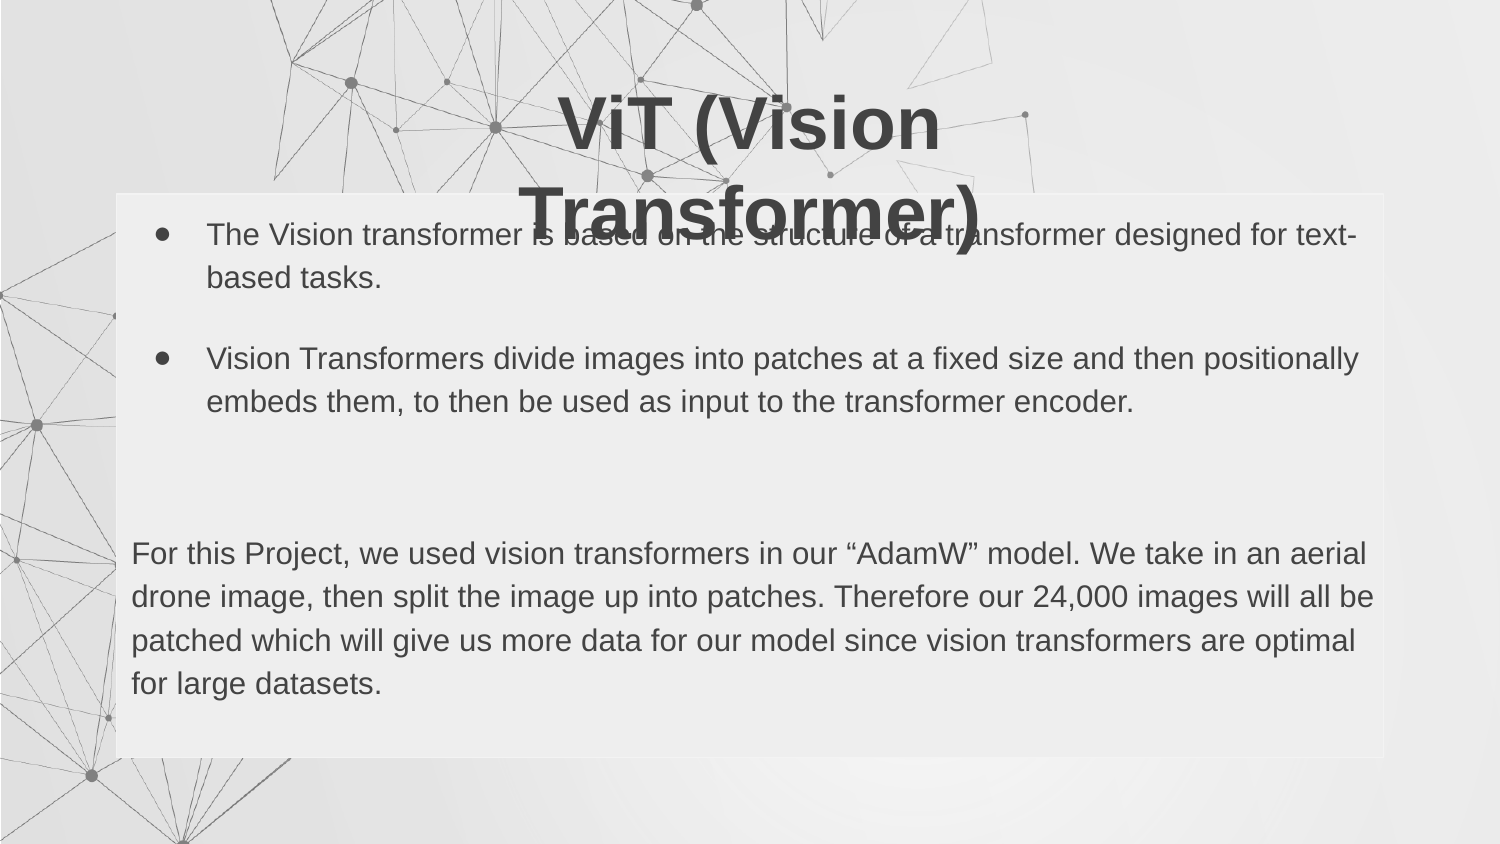

ViT (Vision Transformer)

The Vision transformer is based on the structure of a transformer designed for text-based tasks.
Vision Transformers divide images into patches at a fixed size and then positionally embeds them, to then be used as input to the transformer encoder.

For this Project, we used vision transformers in our “AdamW” model. We take in an aerial drone image, then split the image up into patches. Therefore our 24,000 images will all be patched which will give us more data for our model since vision transformers are optimal for large datasets.